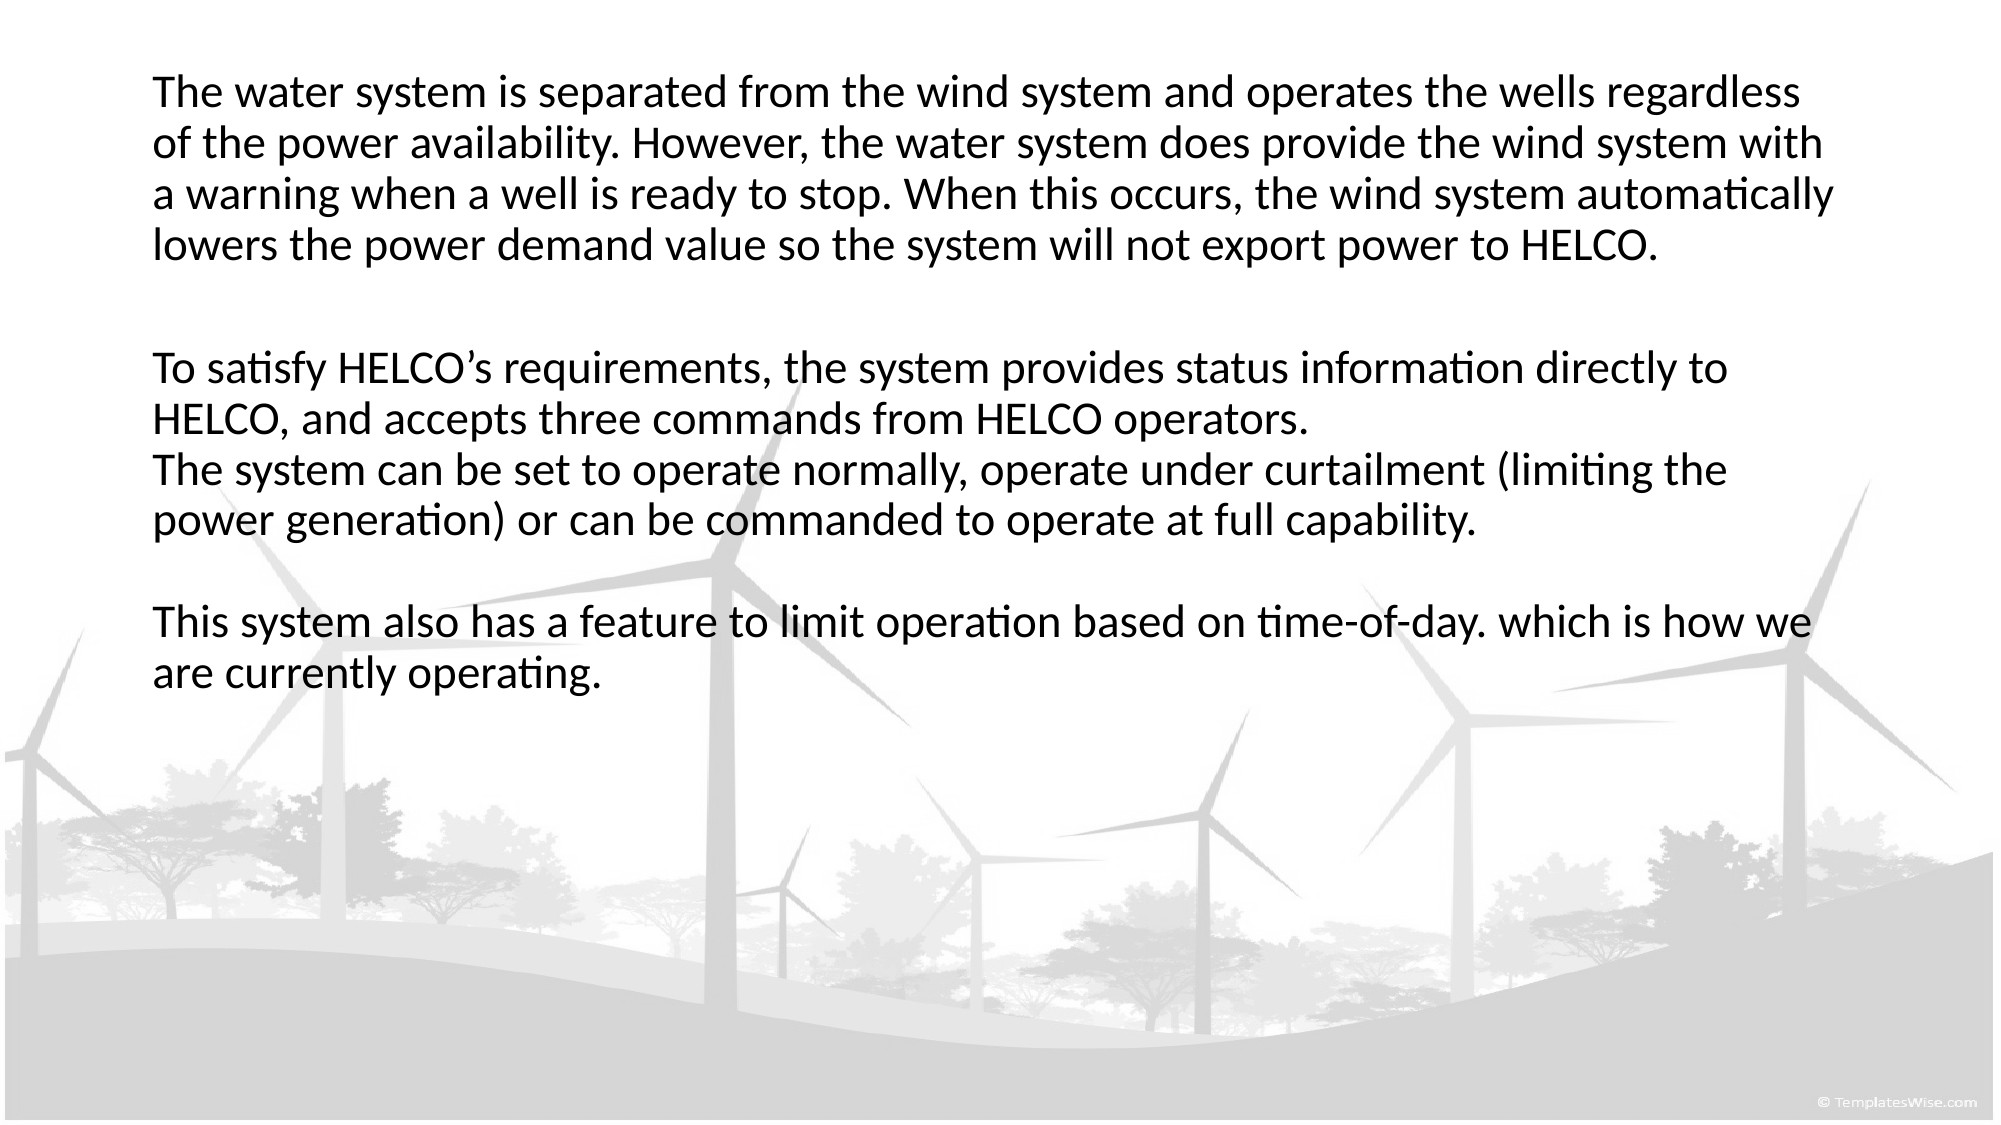

# The water system is separated from the wind system and operates the wells regardless of the power availability. However, the water system does provide the wind system with a warning when a well is ready to stop. When this occurs, the wind system automatically lowers the power demand value so the system will not export power to HELCO.   To satisfy HELCO’s requirements, the system provides status information directly to HELCO, and accepts three commands from HELCO operators. The system can be set to operate normally, operate under curtailment (limiting the power generation) or can be commanded to operate at full capability.   This system also has a feature to limit operation based on time-of-day. which is how we are currently operating.